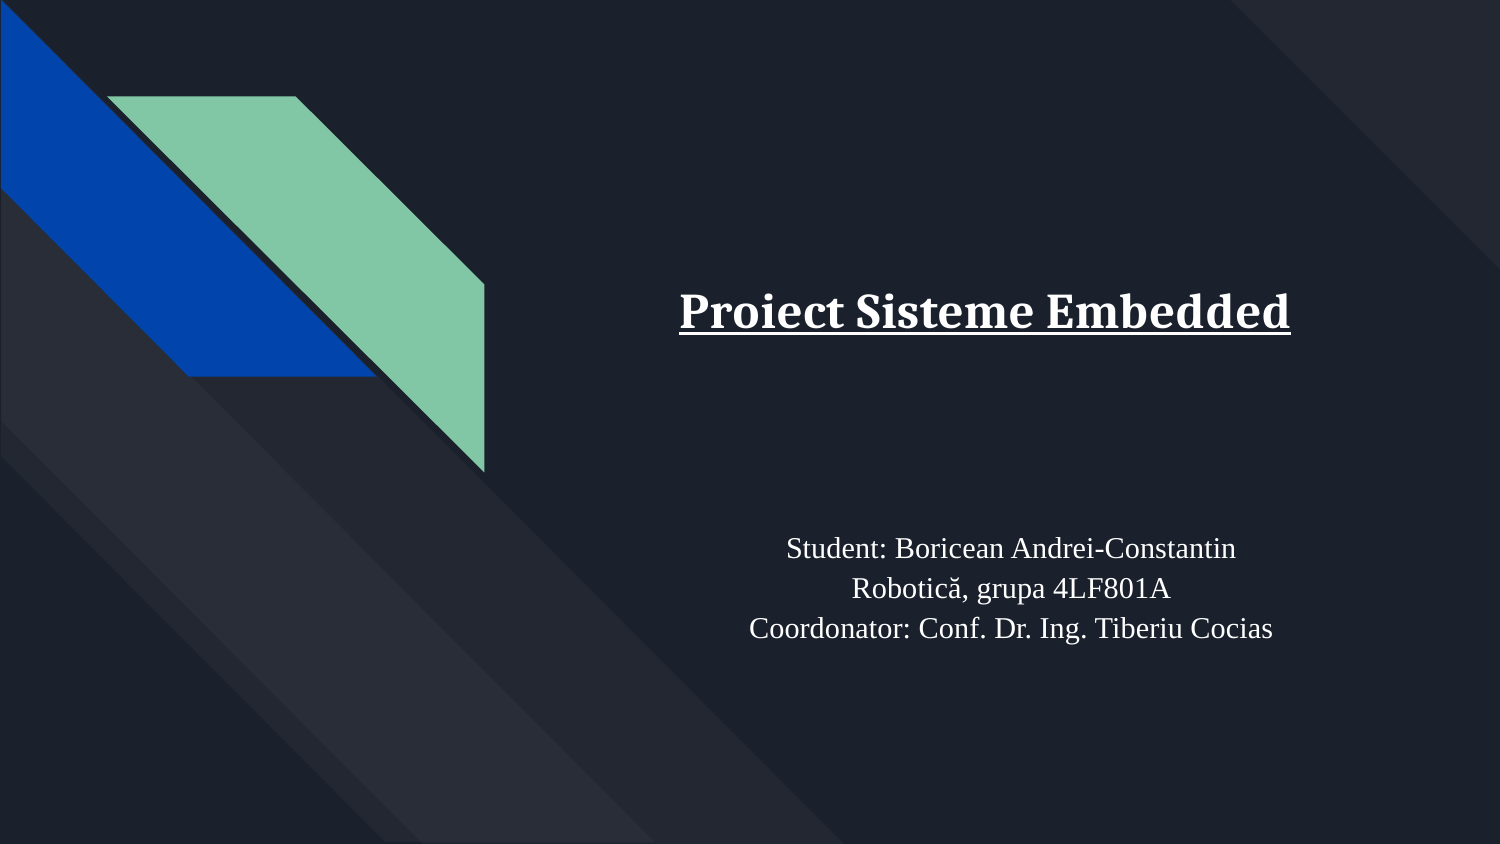

# Proiect Sisteme Embedded

Student: Boricean Andrei-Constantin
Robotică, grupa 4LF801A
Coordonator: Conf. Dr. Ing. Tiberiu Cocias